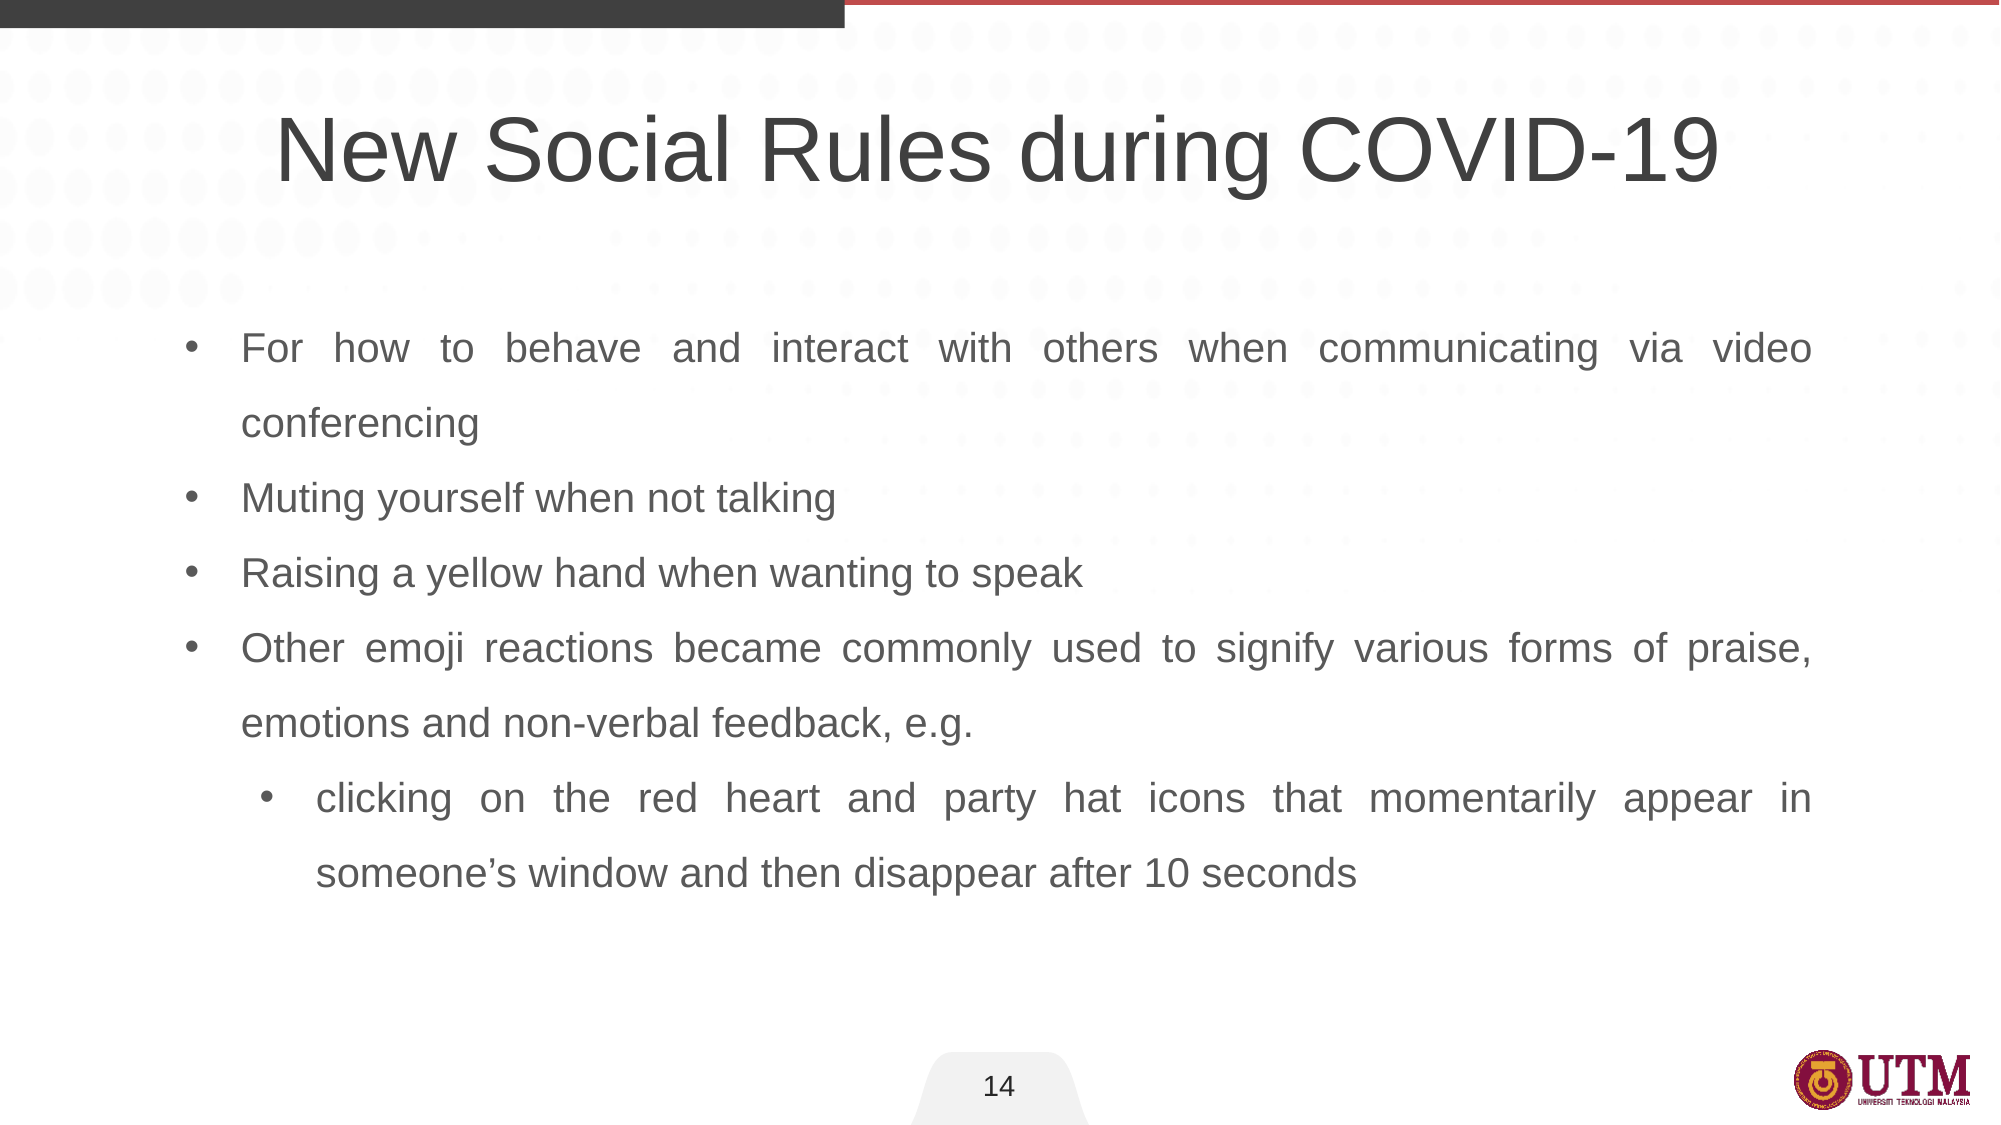

New Social Rules during COVID-19
For how to behave and interact with others when communicating via video conferencing
Muting yourself when not talking
Raising a yellow hand when wanting to speak
Other emoji reactions became commonly used to signify various forms of praise, emotions and non-verbal feedback, e.g.
clicking on the red heart and party hat icons that momentarily appear in someone’s window and then disappear after 10 seconds
14